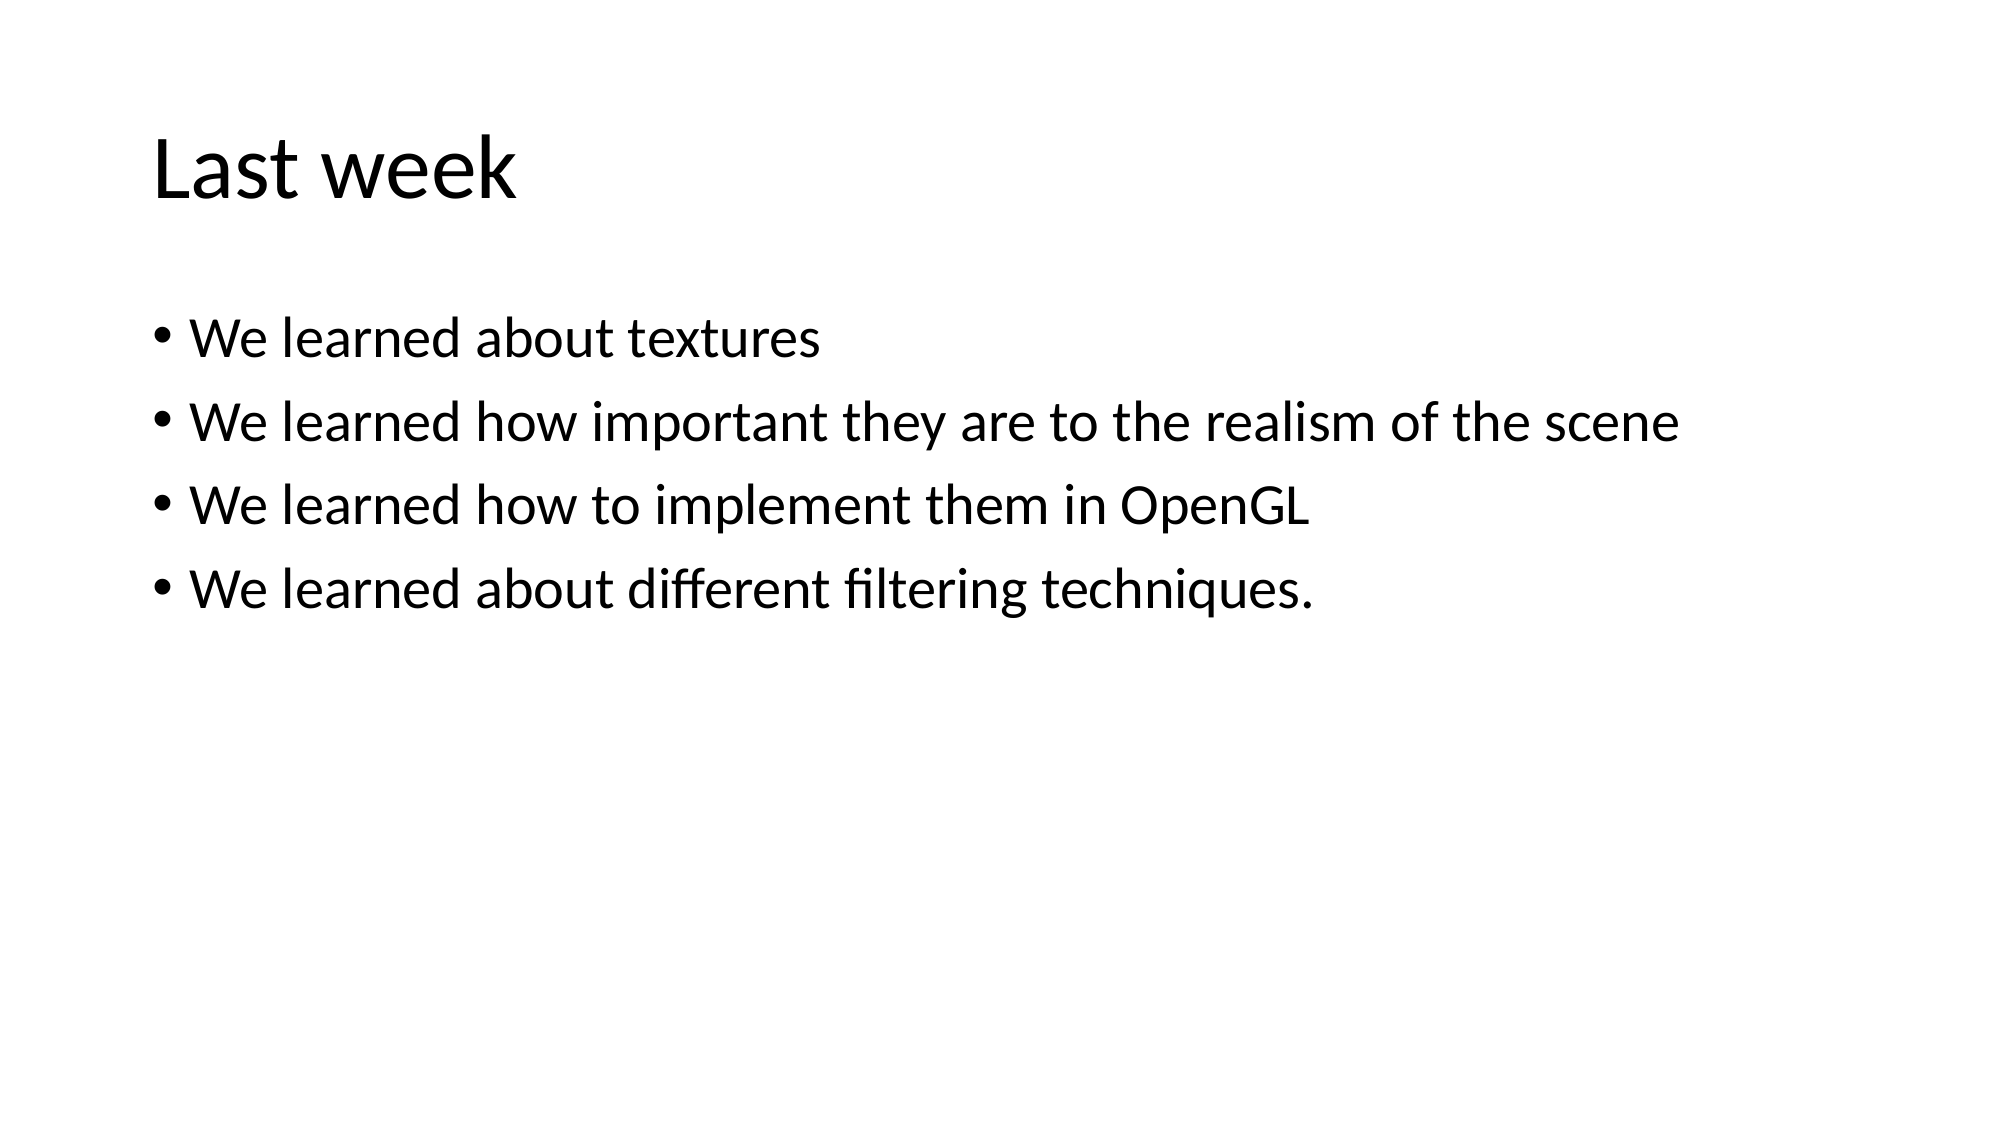

# Last week
We learned about textures
We learned how important they are to the realism of the scene
We learned how to implement them in OpenGL
We learned about different filtering techniques.